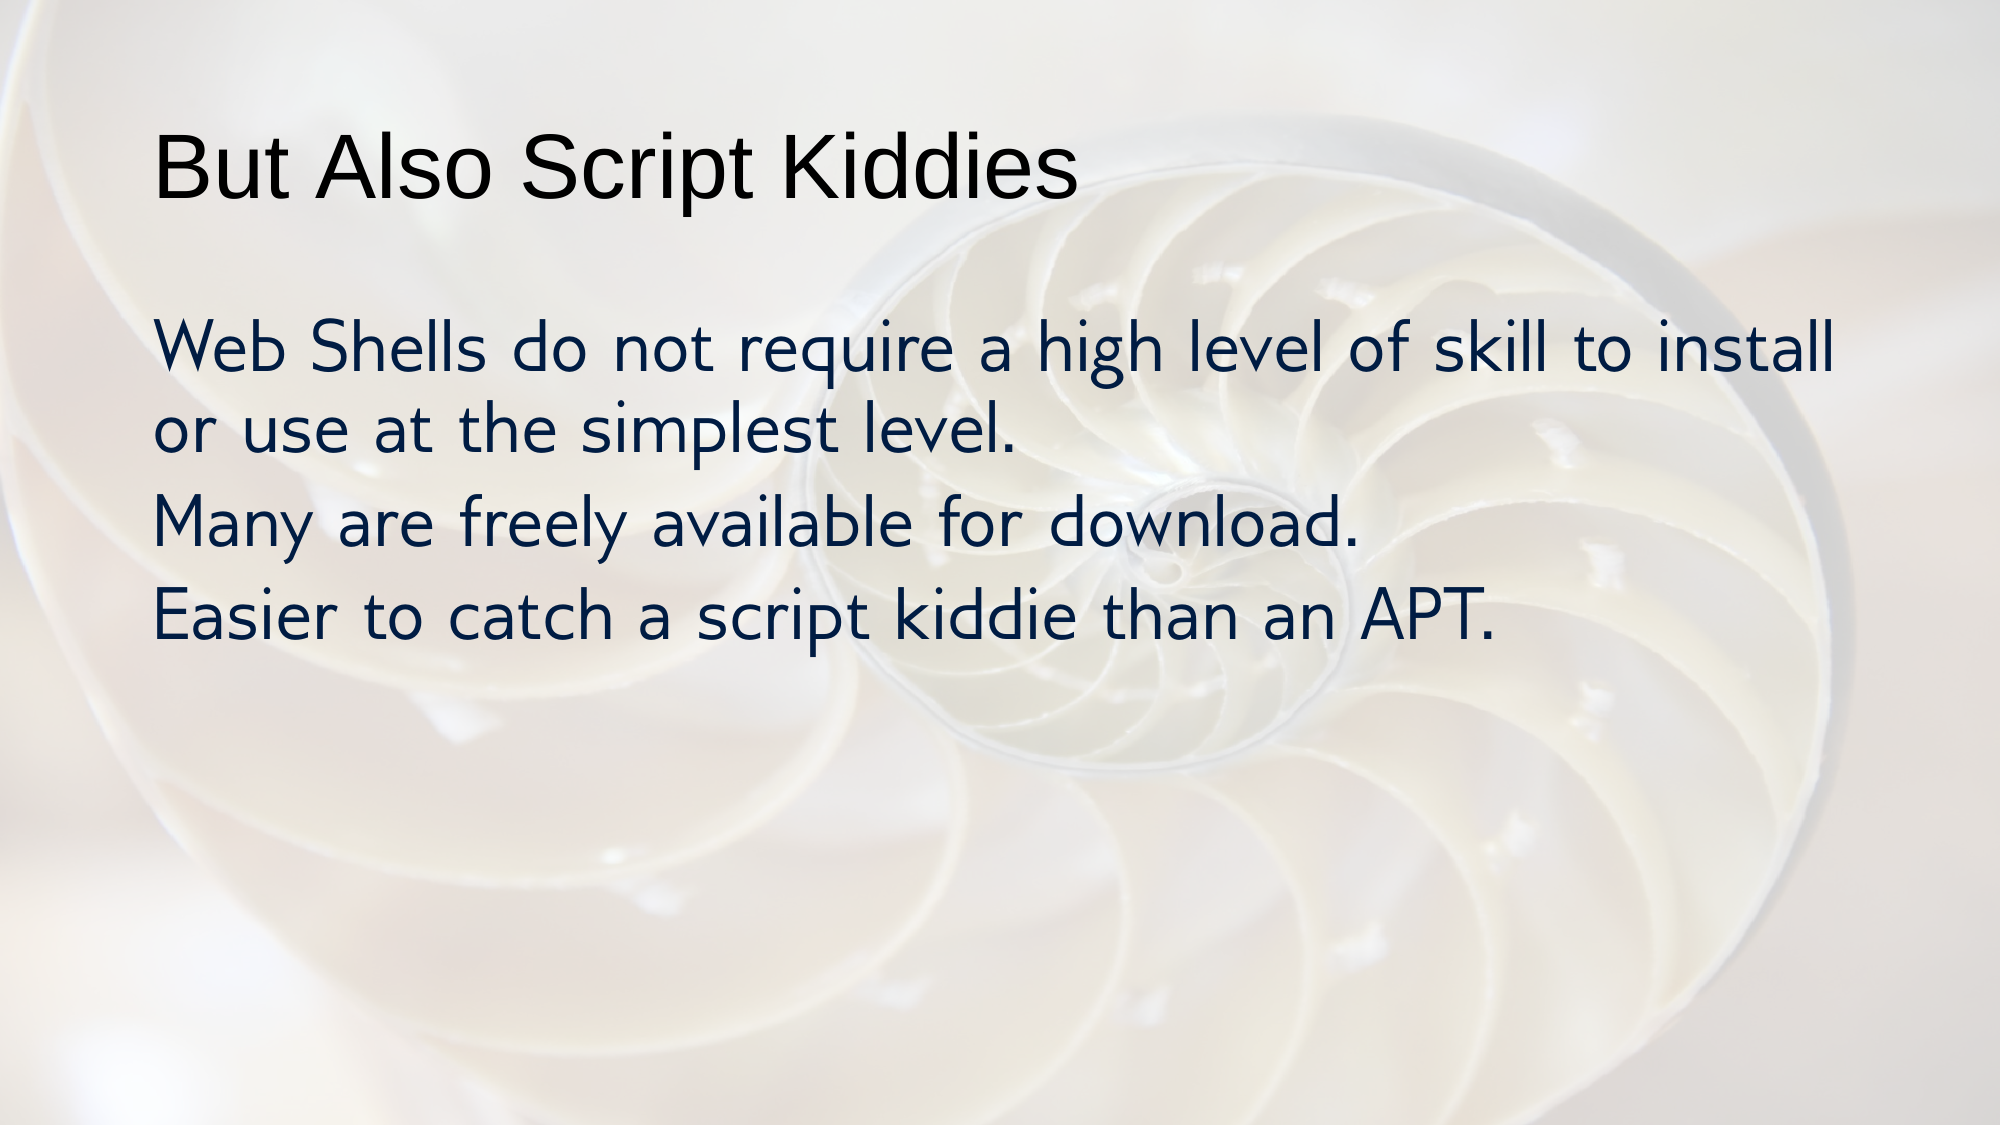

# But Also Script Kiddies
Web Shells do not require a high level of skill to install or use at the simplest level.
Many are freely available for download.
Easier to catch a script kiddie than an APT.